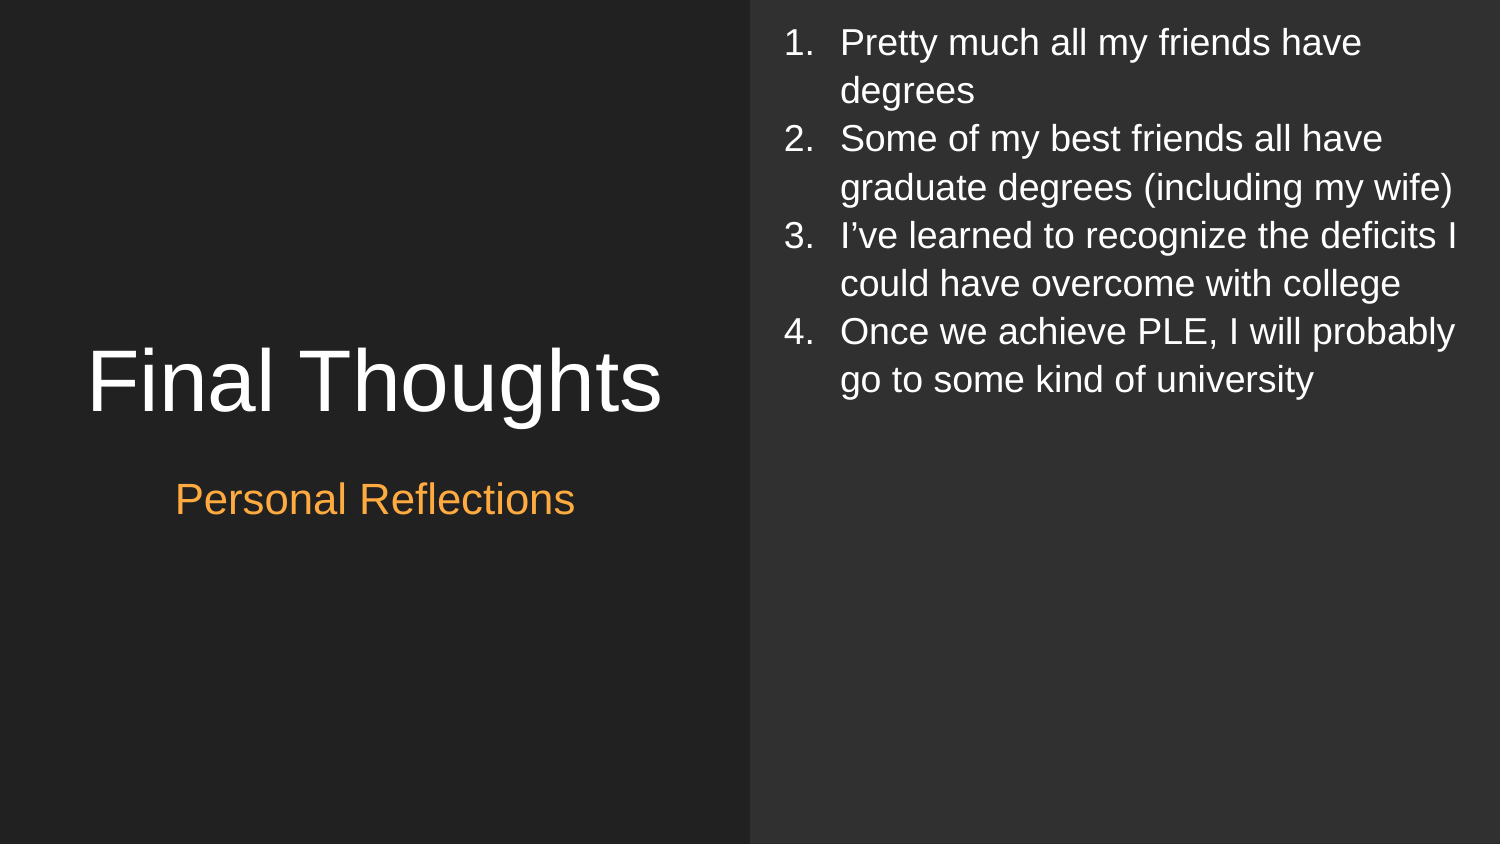

Pretty much all my friends have degrees
Some of my best friends all have graduate degrees (including my wife)
I’ve learned to recognize the deficits I could have overcome with college
Once we achieve PLE, I will probably go to some kind of university
# Final Thoughts
Personal Reflections